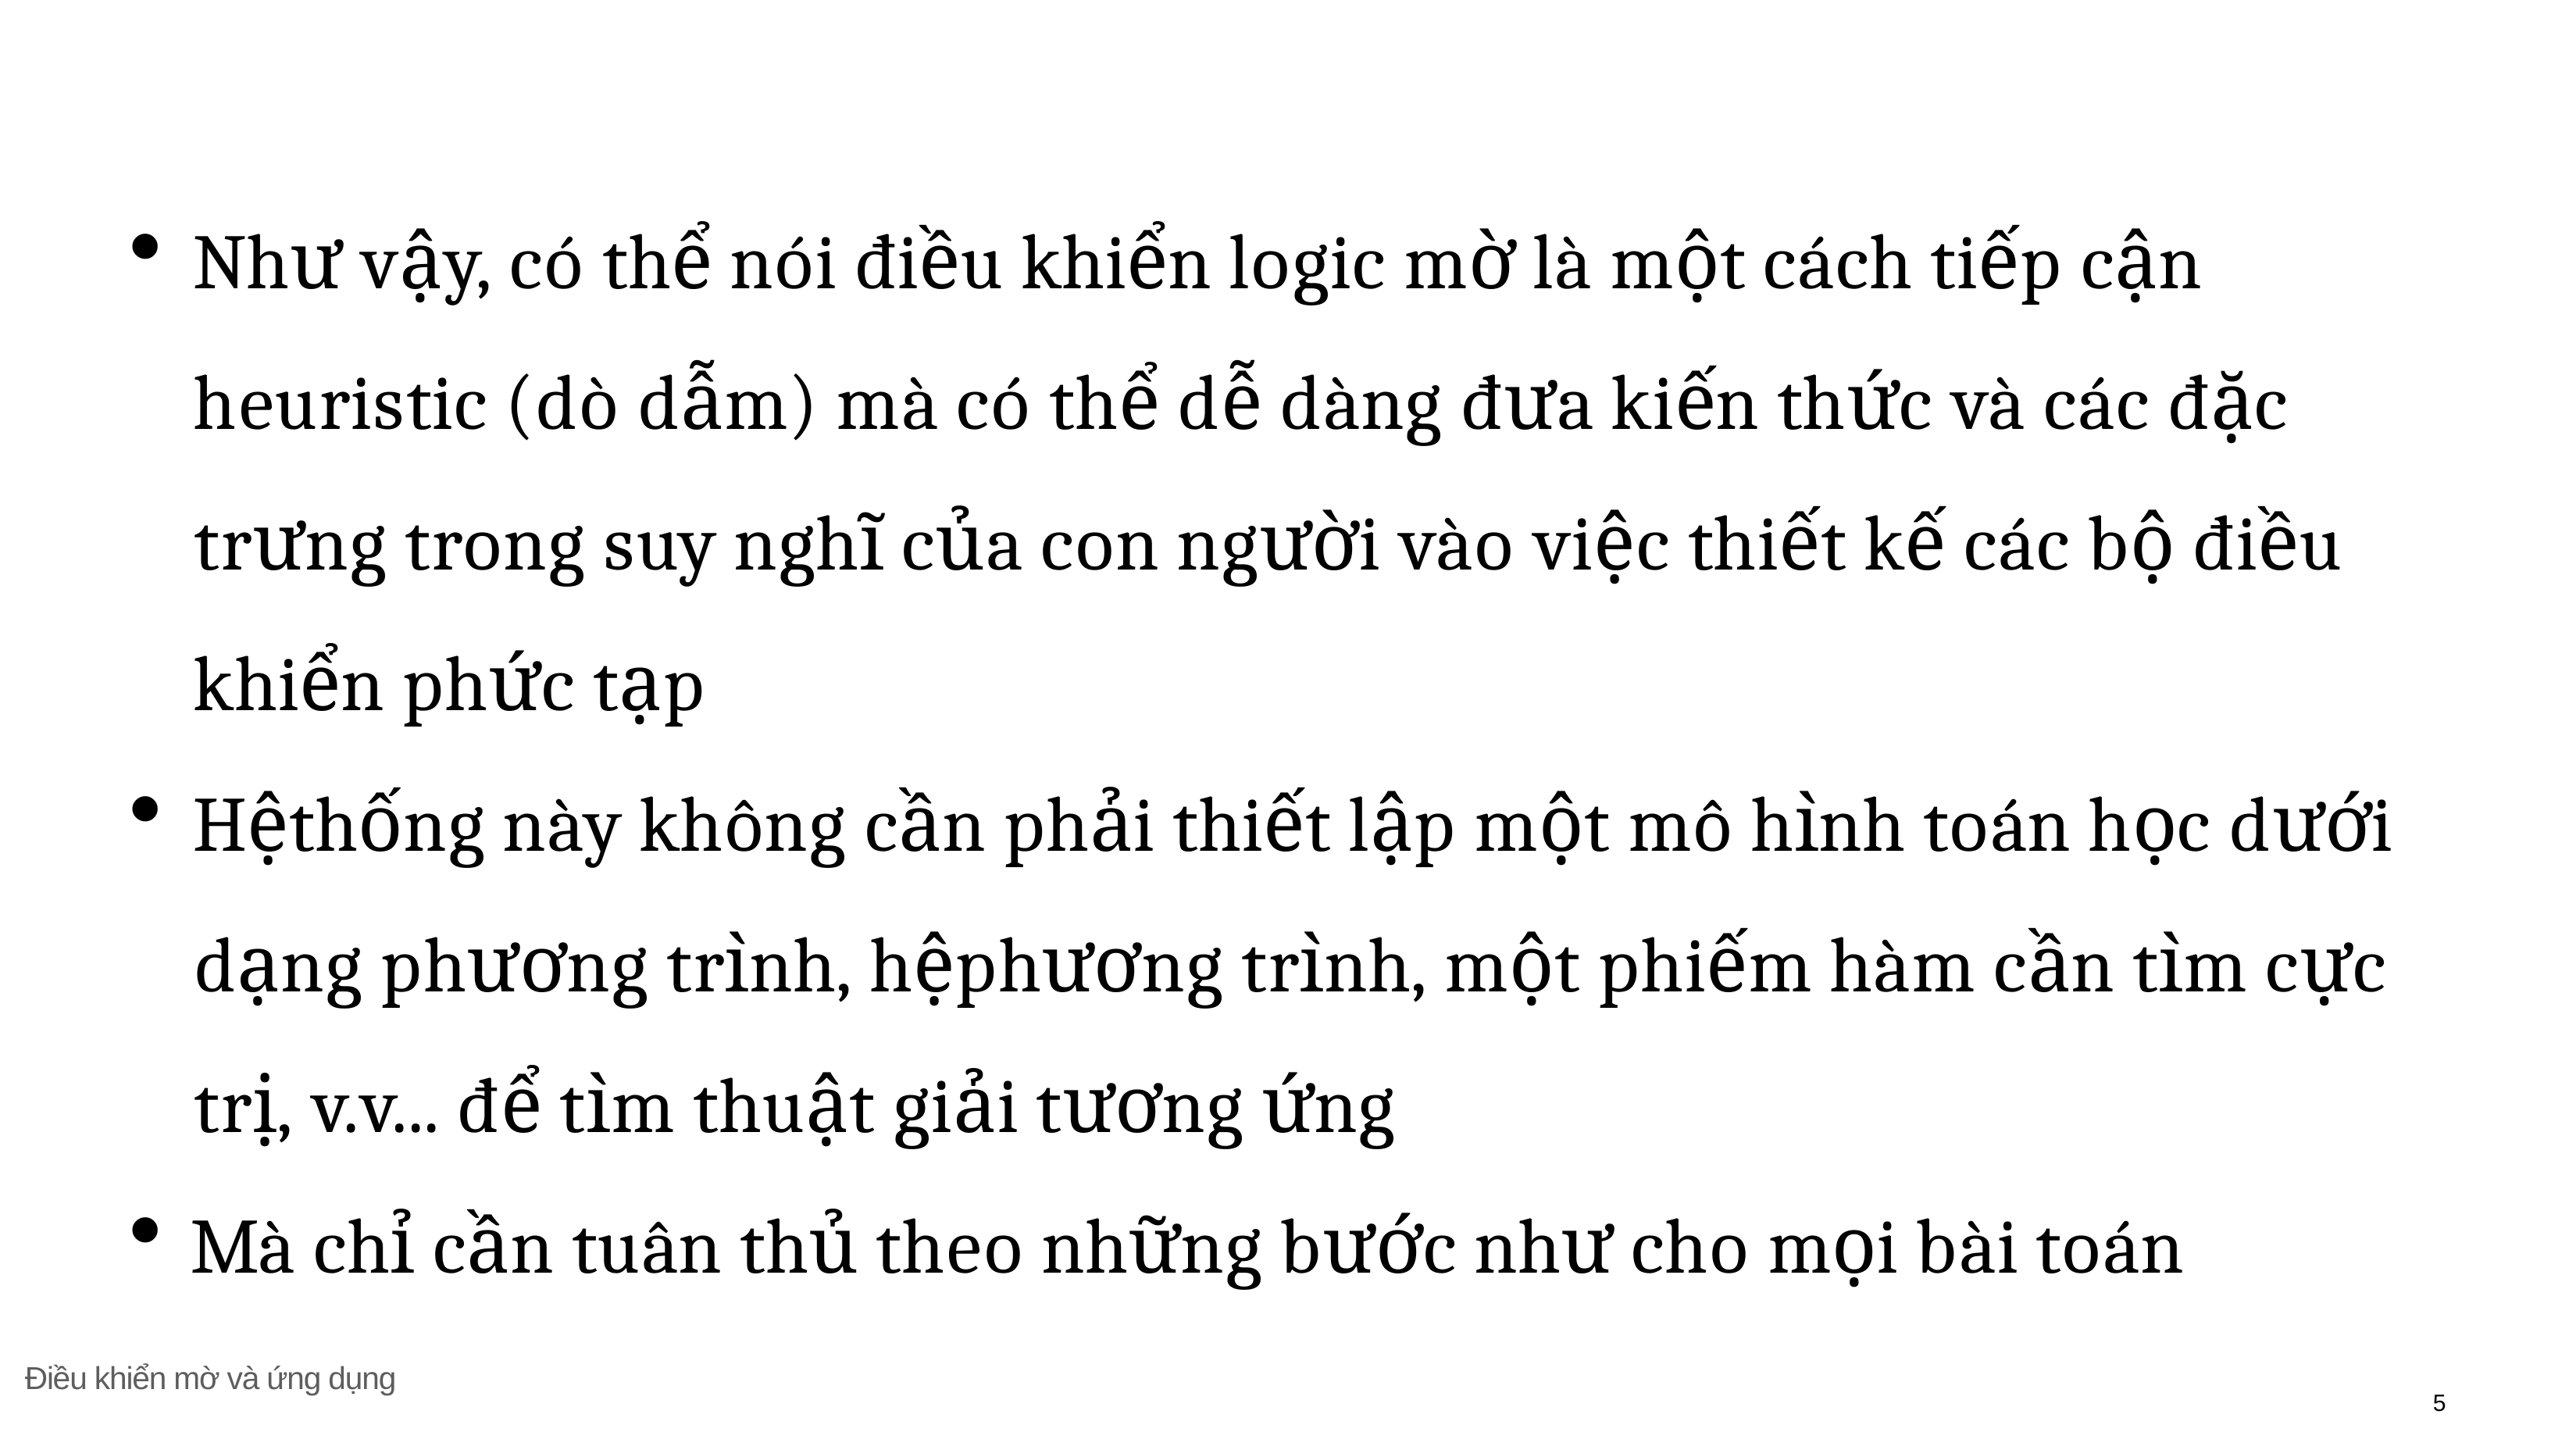

Như vậy, có thể nói điều khiển logic mờ là một cách tiếp cận heuristic (dò dẫm) mà có thể dễ dàng đưa kiến thức và các đặc trưng trong suy nghı̃ của con người vào việc thiết kế các bộ điều khiển phức tạp
Hệthống này không cần phải thiết lập một mô hı̀nh toán học dưới dạng phương trı̀nh, hệphương trı̀nh, một phiếm hàm cần tı̀m cực trị, v.v... để tı̀m thuật giải tương ứng
Mà chı̉ cần tuân thủ theo những bước như cho mọi bài toán
Điều khiển mờ và ứng dụng
5